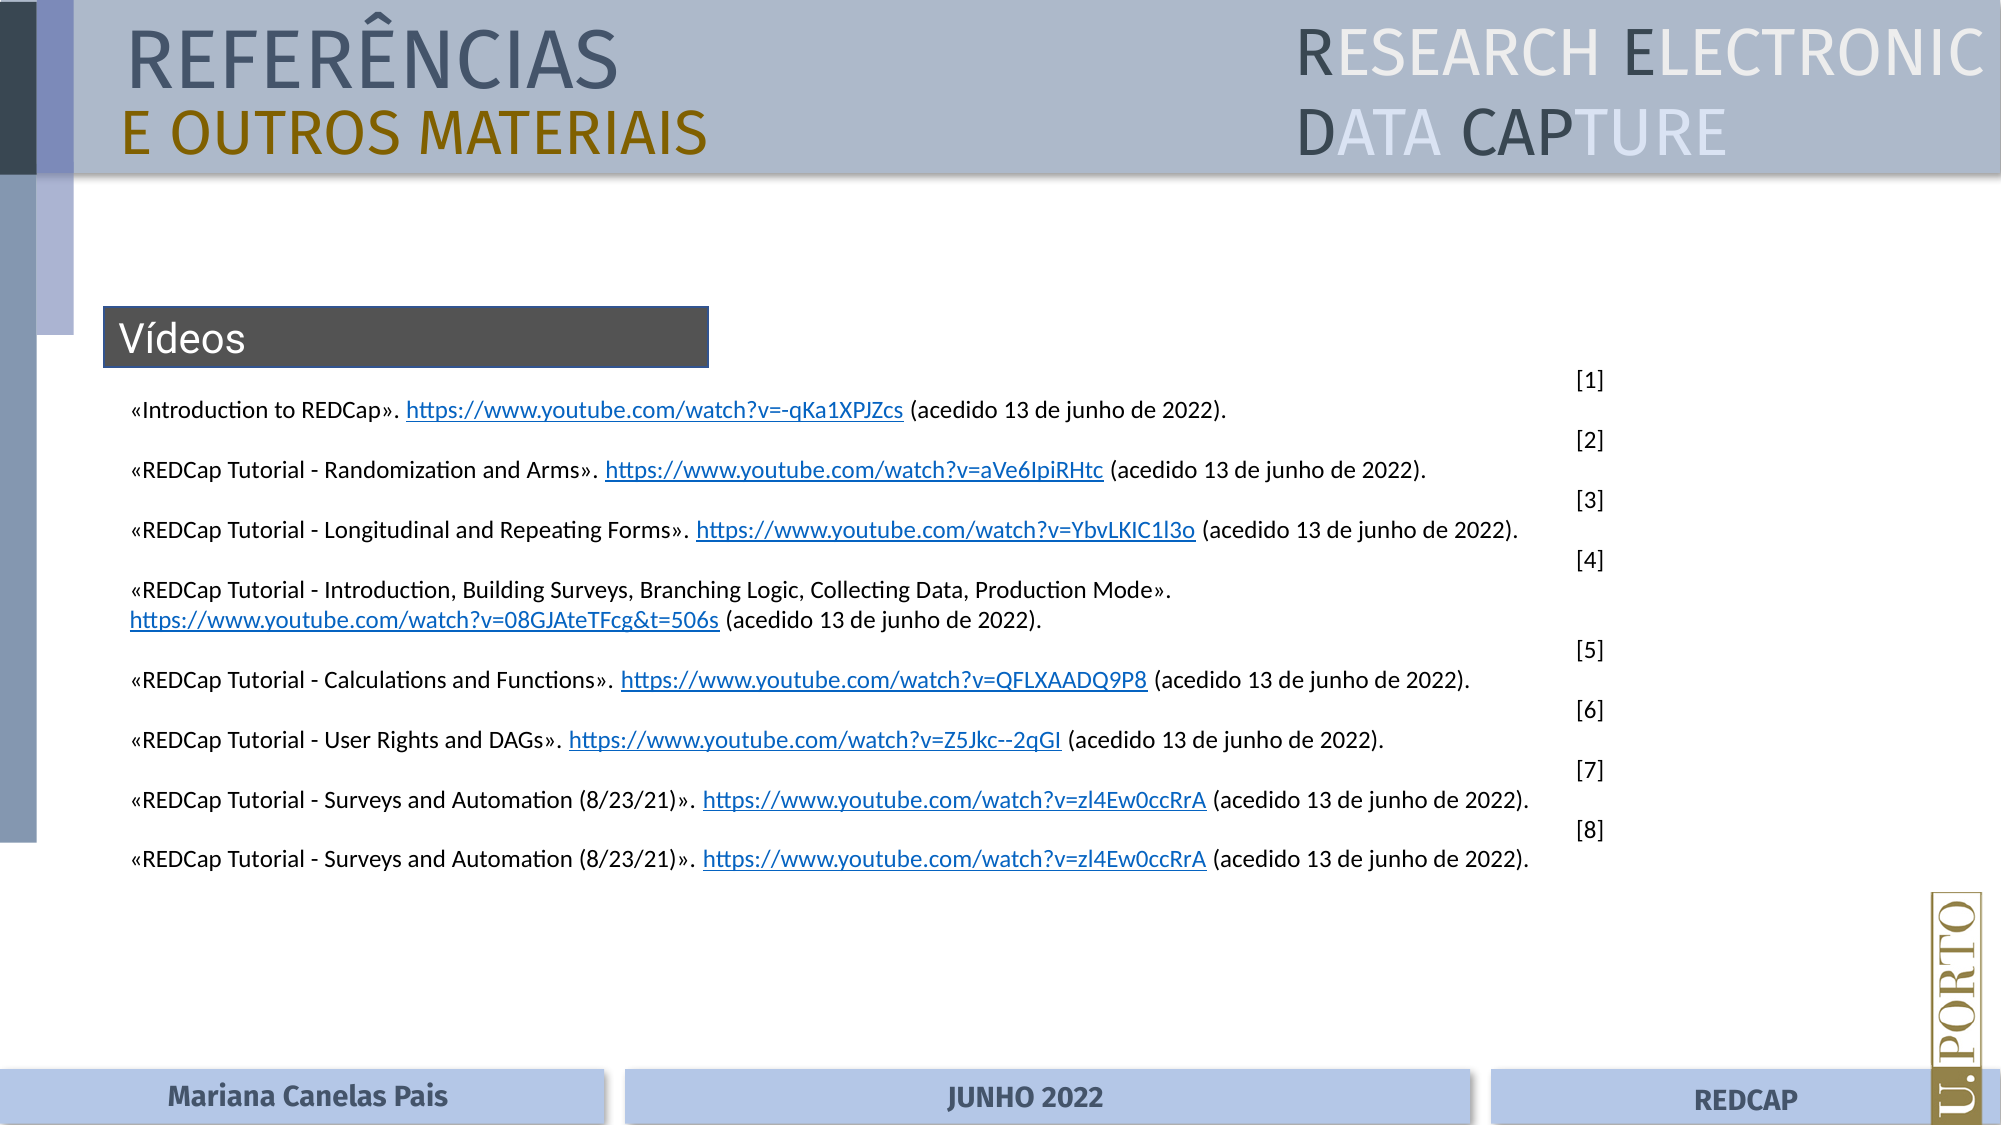

REFERÊNCIAS
E OUTROS MATERIAIS
Vídeos
[1]
«Introduction to REDCap». https://www.youtube.com/watch?v=-qKa1XPJZcs (acedido 13 de junho de 2022).
[2]
«REDCap Tutorial - Randomization and Arms». https://www.youtube.com/watch?v=aVe6IpiRHtc (acedido 13 de junho de 2022).
[3]
«REDCap Tutorial - Longitudinal and Repeating Forms». https://www.youtube.com/watch?v=YbvLKIC1l3o (acedido 13 de junho de 2022).
[4]
«REDCap Tutorial - Introduction, Building Surveys, Branching Logic, Collecting Data, Production Mode». https://www.youtube.com/watch?v=08GJAteTFcg&t=506s (acedido 13 de junho de 2022).
[5]
«REDCap Tutorial - Calculations and Functions». https://www.youtube.com/watch?v=QFLXAADQ9P8 (acedido 13 de junho de 2022).
[6]
«REDCap Tutorial - User Rights and DAGs». https://www.youtube.com/watch?v=Z5Jkc--2qGI (acedido 13 de junho de 2022).
[7]
«REDCap Tutorial - Surveys and Automation (8/23/21)». https://www.youtube.com/watch?v=zl4Ew0ccRrA (acedido 13 de junho de 2022).
[8]
«REDCap Tutorial - Surveys and Automation (8/23/21)». https://www.youtube.com/watch?v=zl4Ew0ccRrA (acedido 13 de junho de 2022).